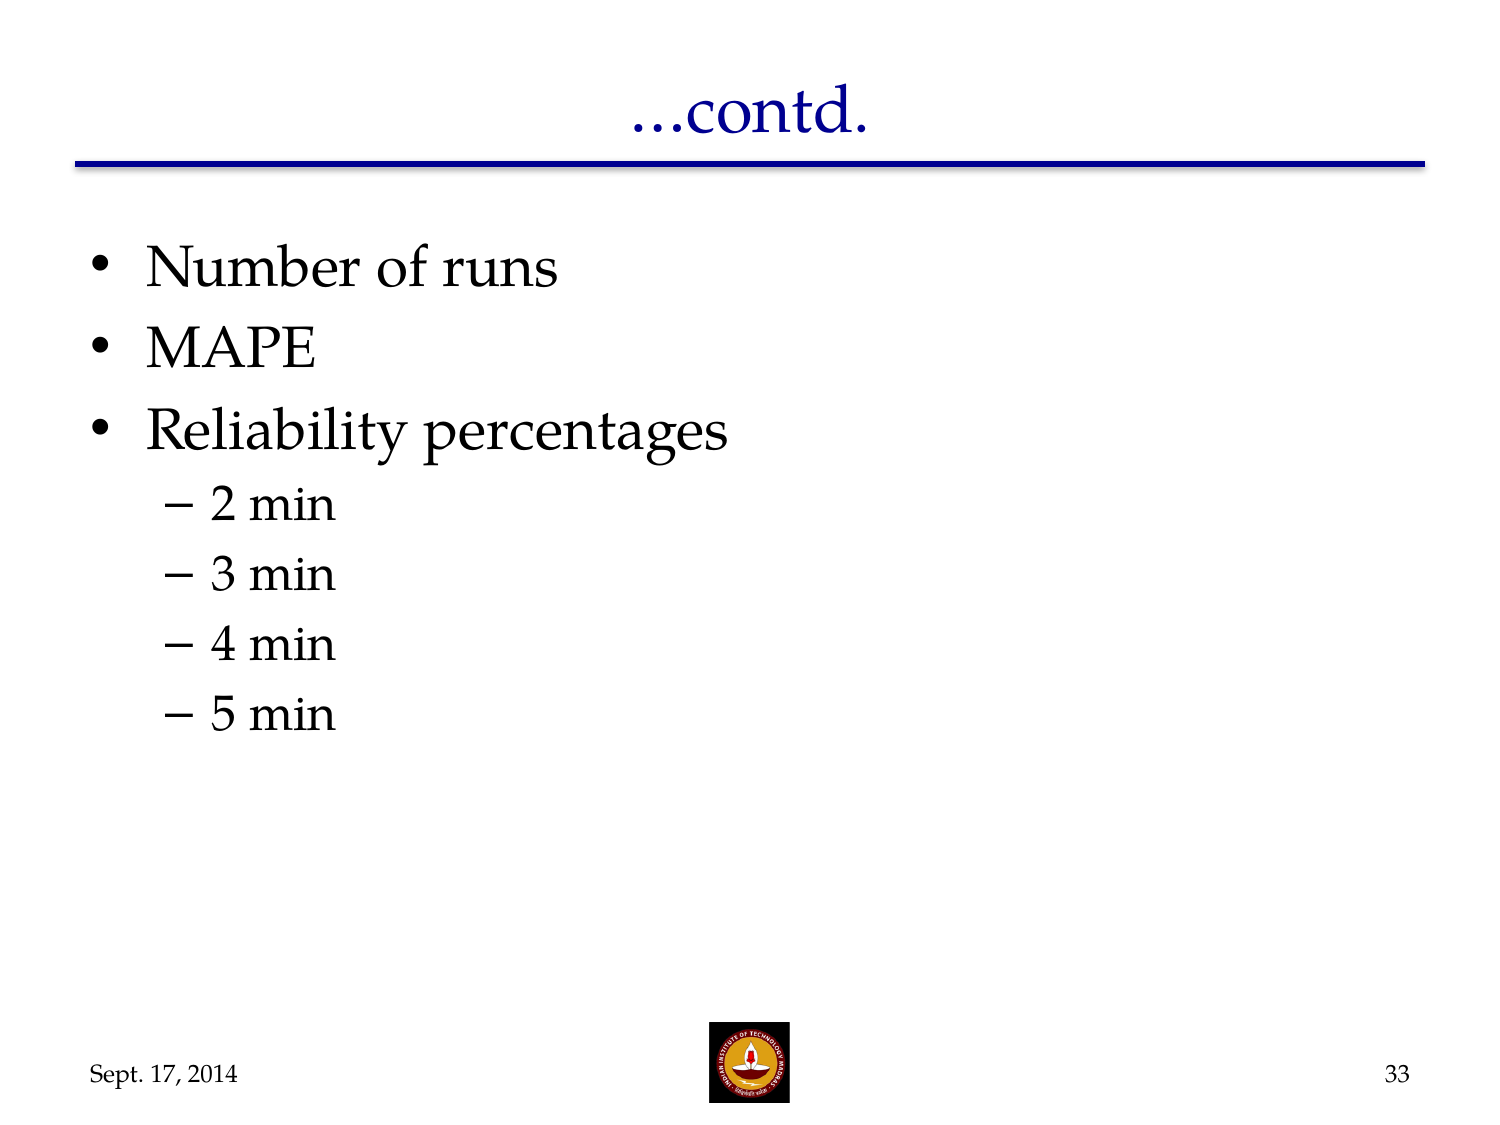

# …contd.
Number of runs
MAPE
Reliability percentages
2 min
3 min
4 min
5 min
Sept. 17, 2014
33